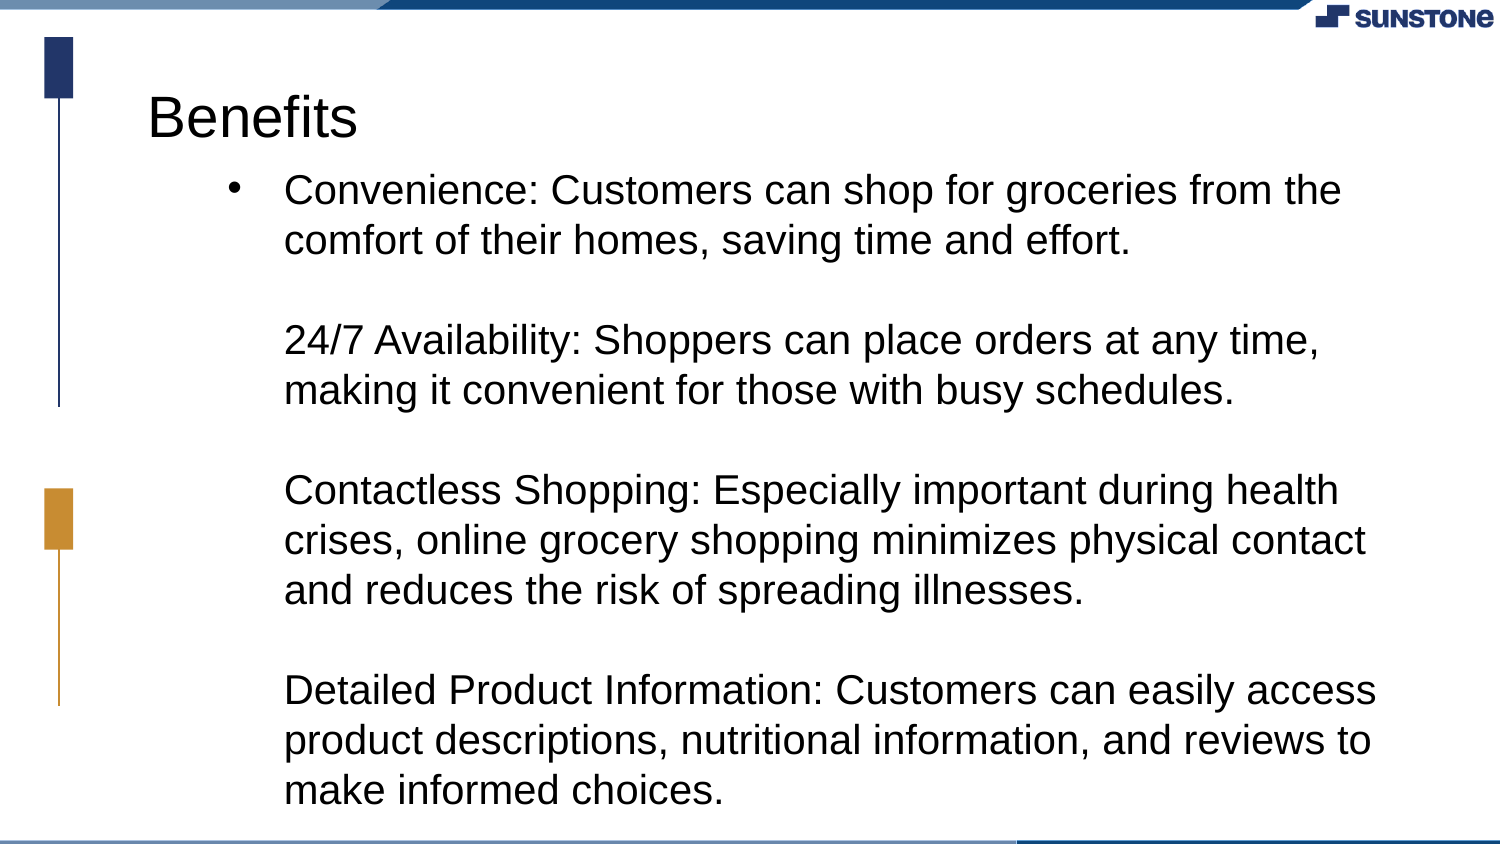

Benefits
Convenience: Customers can shop for groceries from the comfort of their homes, saving time and effort.
24/7 Availability: Shoppers can place orders at any time, making it convenient for those with busy schedules.
Contactless Shopping: Especially important during health crises, online grocery shopping minimizes physical contact and reduces the risk of spreading illnesses.
Detailed Product Information: Customers can easily access product descriptions, nutritional information, and reviews to make informed choices.